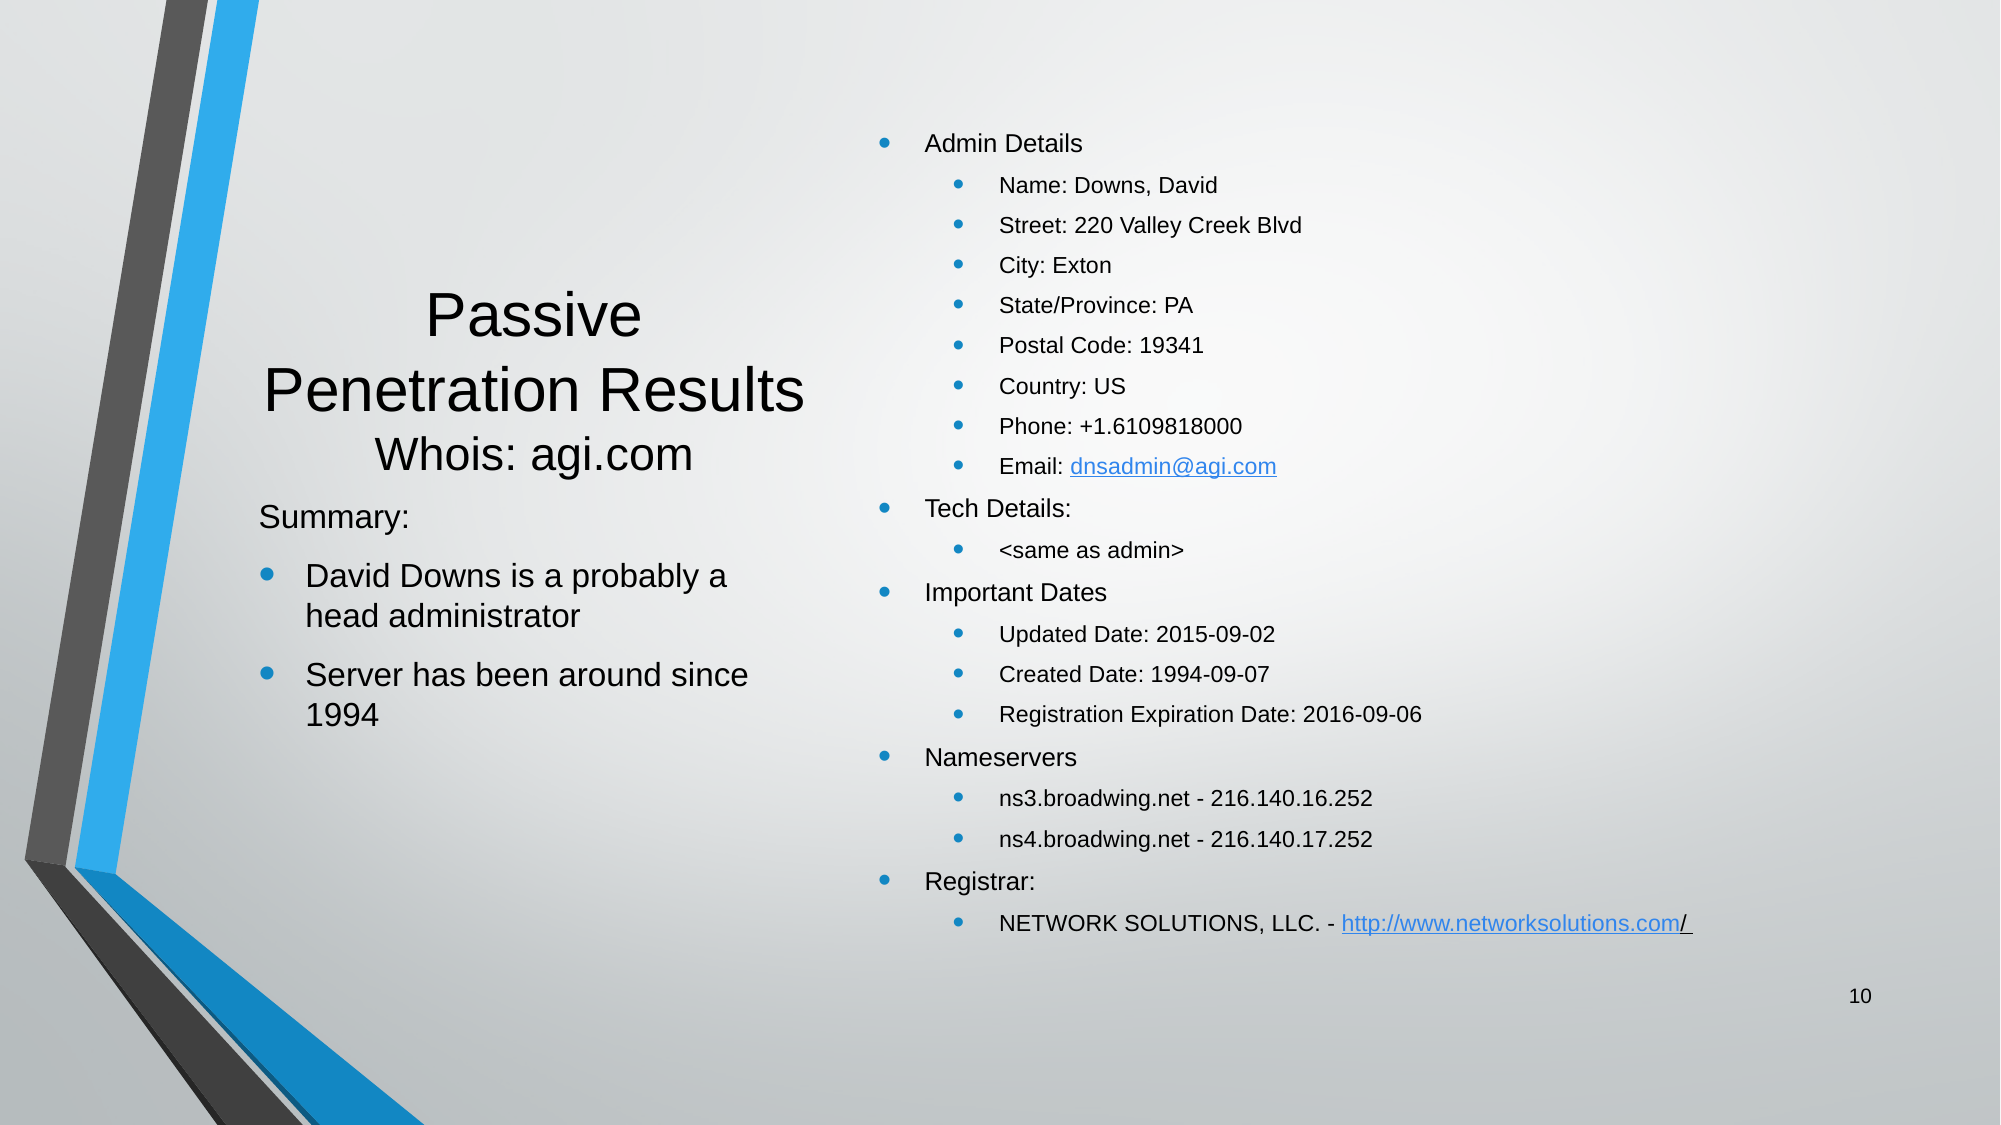

Admin Details
Name: Downs, David
Street: 220 Valley Creek Blvd
City: Exton
State/Province: PA
Postal Code: 19341
Country: US
Phone: +1.6109818000
Email: dnsadmin@agi.com
Tech Details:
<same as admin>
Important Dates
Updated Date: 2015-09-02
Created Date: 1994-09-07
Registration Expiration Date: 2016-09-06
Nameservers
ns3.broadwing.net - 216.140.16.252
ns4.broadwing.net - 216.140.17.252
Registrar:
NETWORK SOLUTIONS, LLC. - http://www.networksolutions.com/
# Passive Penetration Results Whois: agi.com
Summary:
David Downs is a probably a head administrator
Server has been around since 1994

10